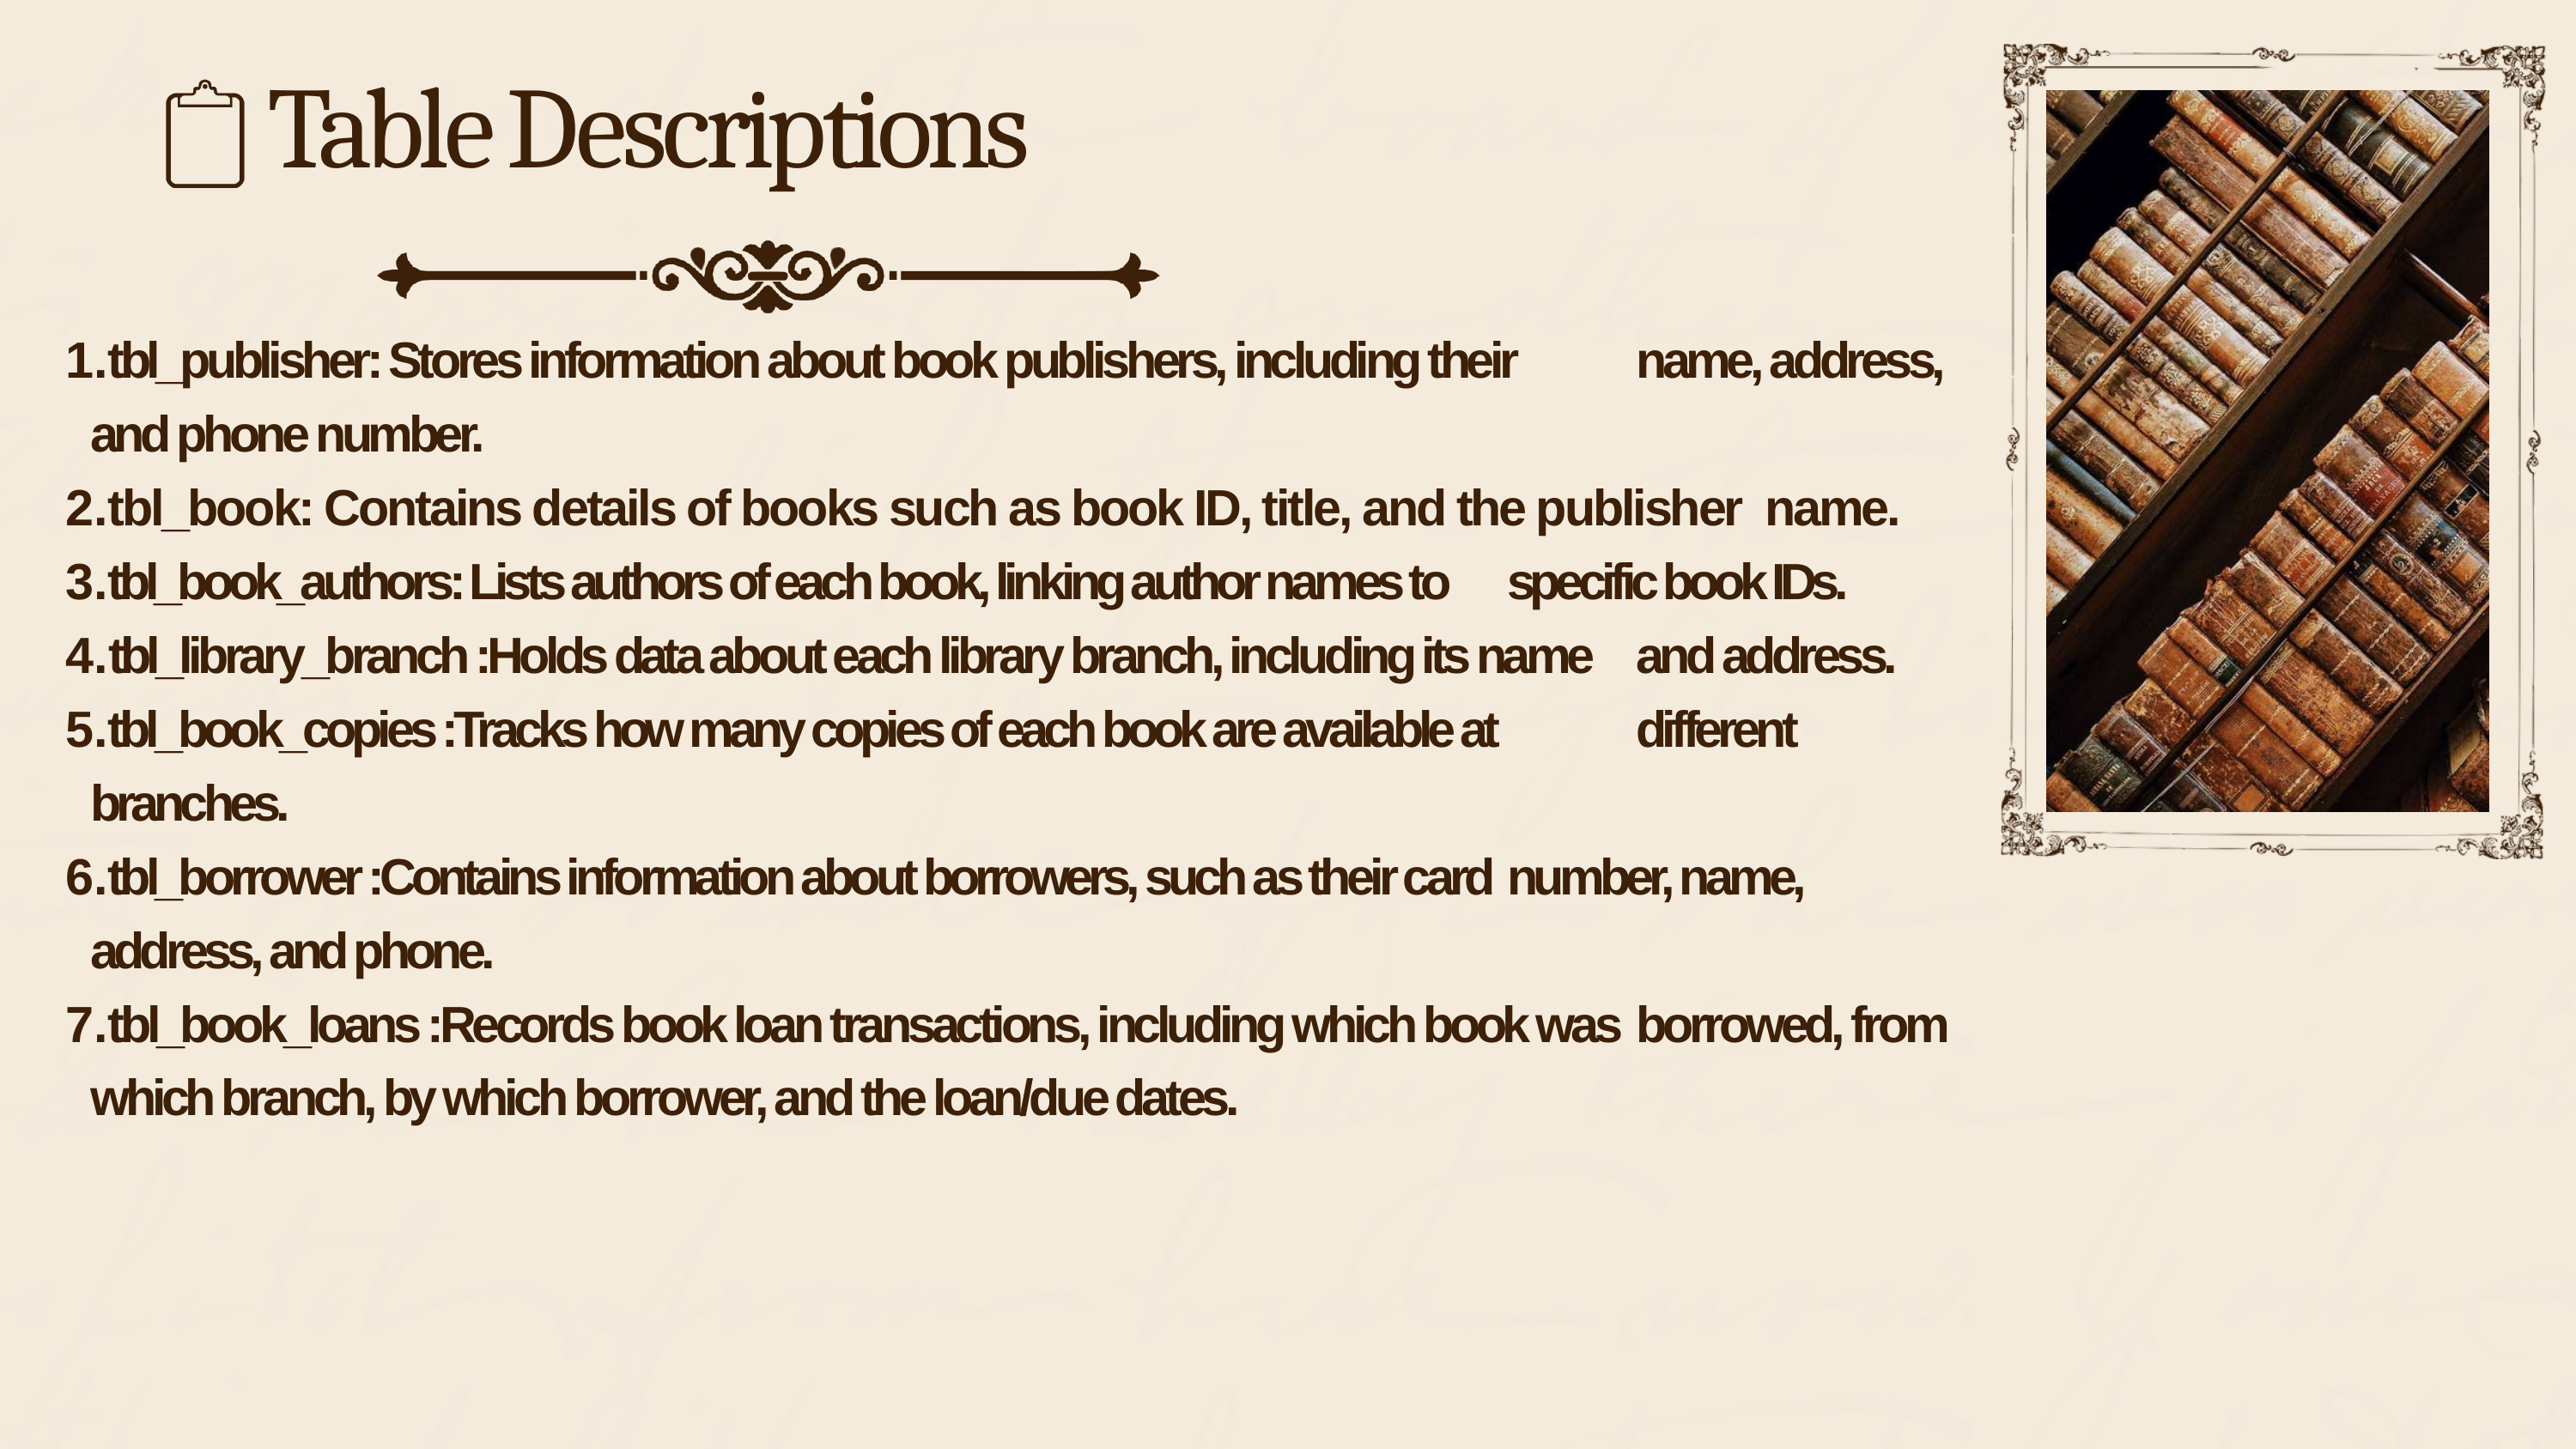

📋 Table Descriptions

tbl_publisher: Stores information about book publishers, including their 	name, address, and phone number.
tbl_book: Contains details of books such as book ID, title, and the publisher 	name.
tbl_book_authors: Lists authors of each book, linking author names to 	specific book IDs.
tbl_library_branch :Holds data about each library branch, including its name 	and address.
tbl_book_copies :Tracks how many copies of each book are available at 	different branches.
tbl_borrower :Contains information about borrowers, such as their card 	number, name, address, and phone.
tbl_book_loans :Records book loan transactions, including which book was 	borrowed, from which branch, by which borrower, and the loan/due dates.